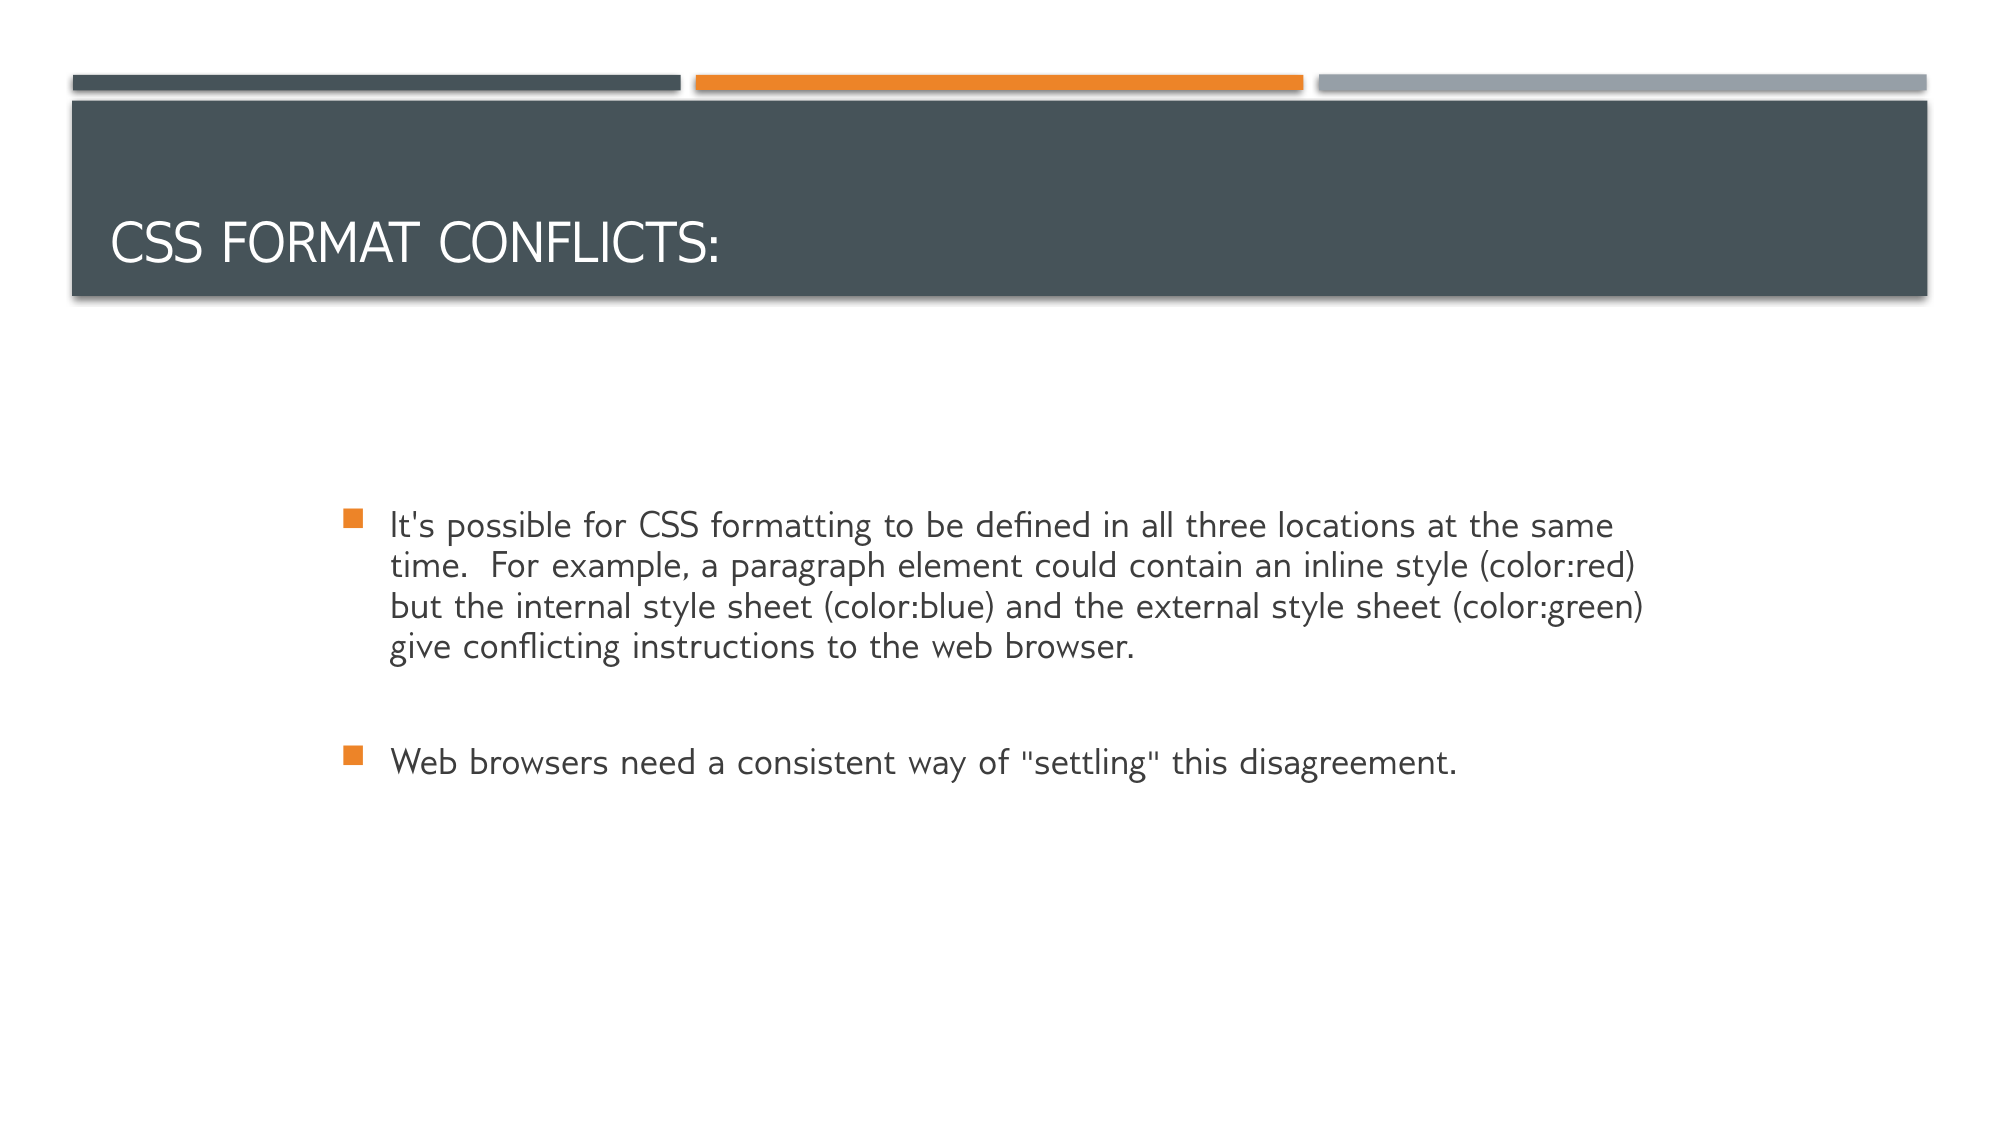

# CSS Format Conflicts:
It's possible for CSS formatting to be defined in all three locations at the same time.  For example, a paragraph element could contain an inline style (color:red) but the internal style sheet (color:blue) and the external style sheet (color:green) give conflicting instructions to the web browser.

Web browsers need a consistent way of "settling" this disagreement.